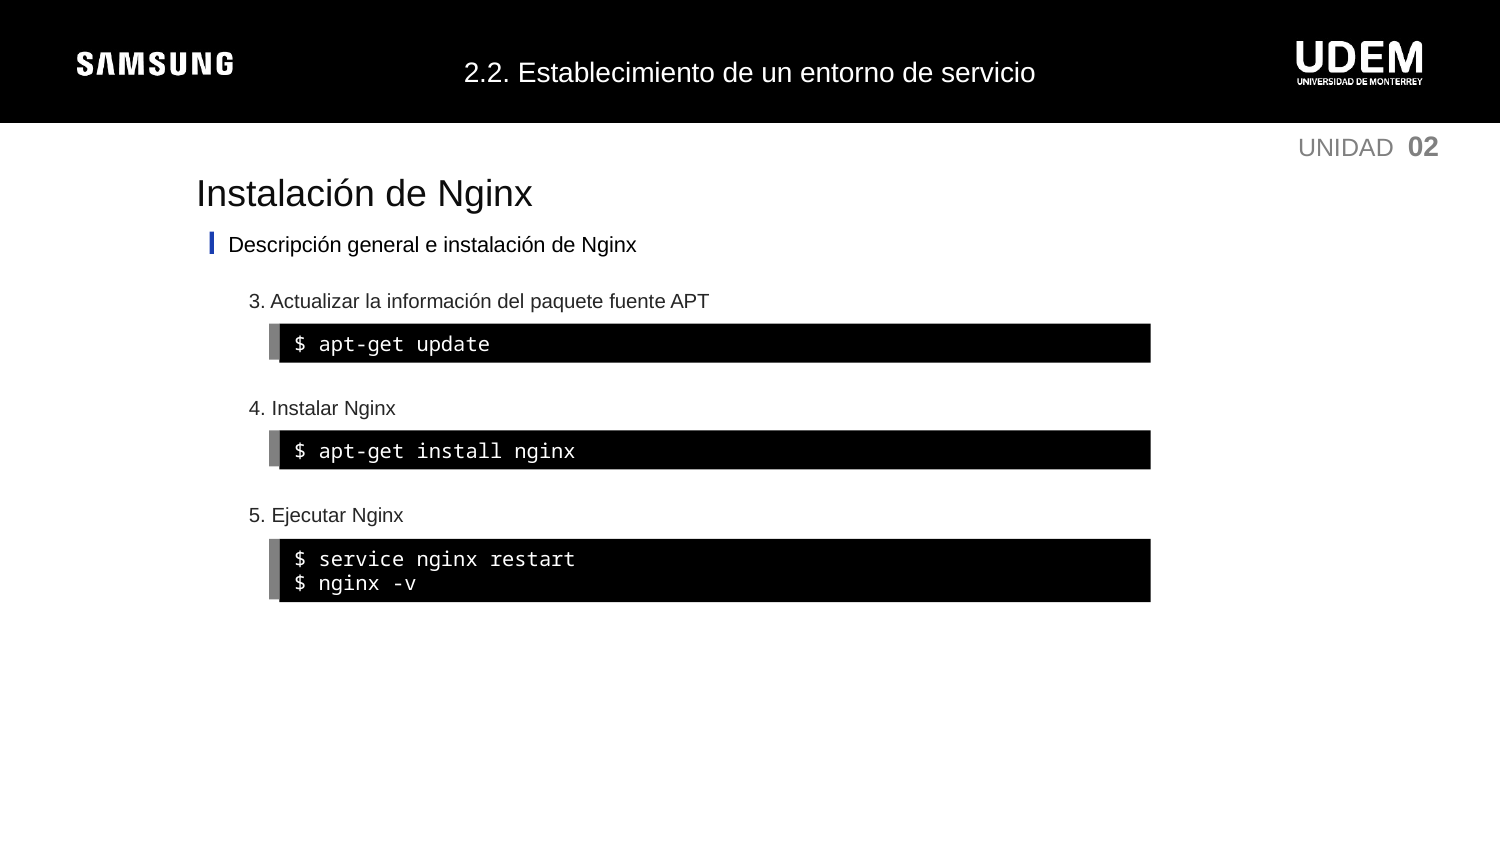

2.2. Establecimiento de un entorno de servicio
UNIDAD  02
Instalación de Nginx
Descripción general e instalación de Nginx

3. Actualizar la información del paquete fuente APT

$ apt-get update
4. Instalar Nginx

$ apt-get install nginx
5. Ejecutar Nginx

$ service nginx restart
$ nginx -v